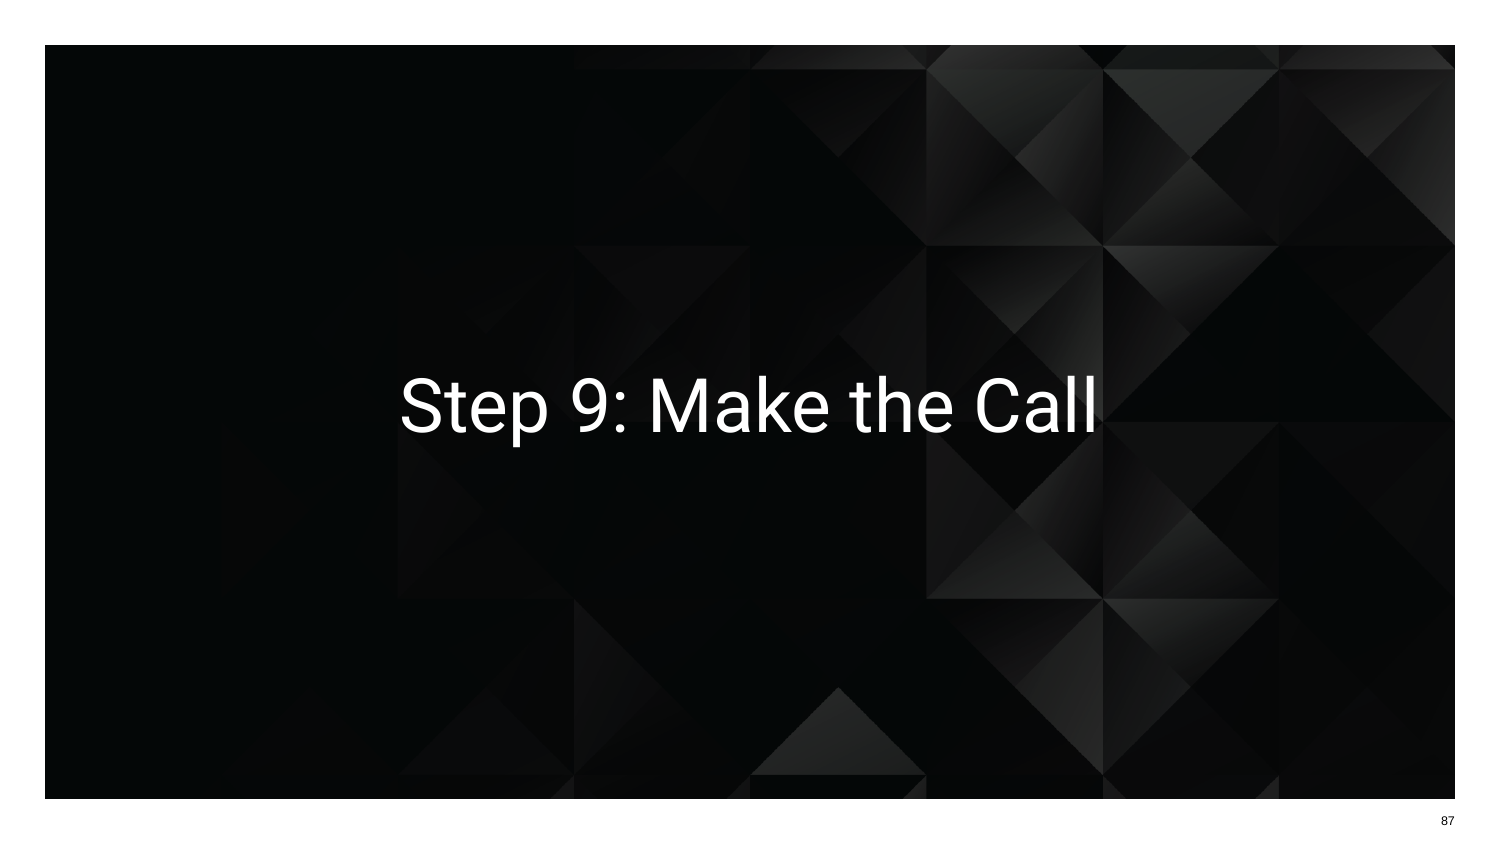

# Step 9: Make the Call

87